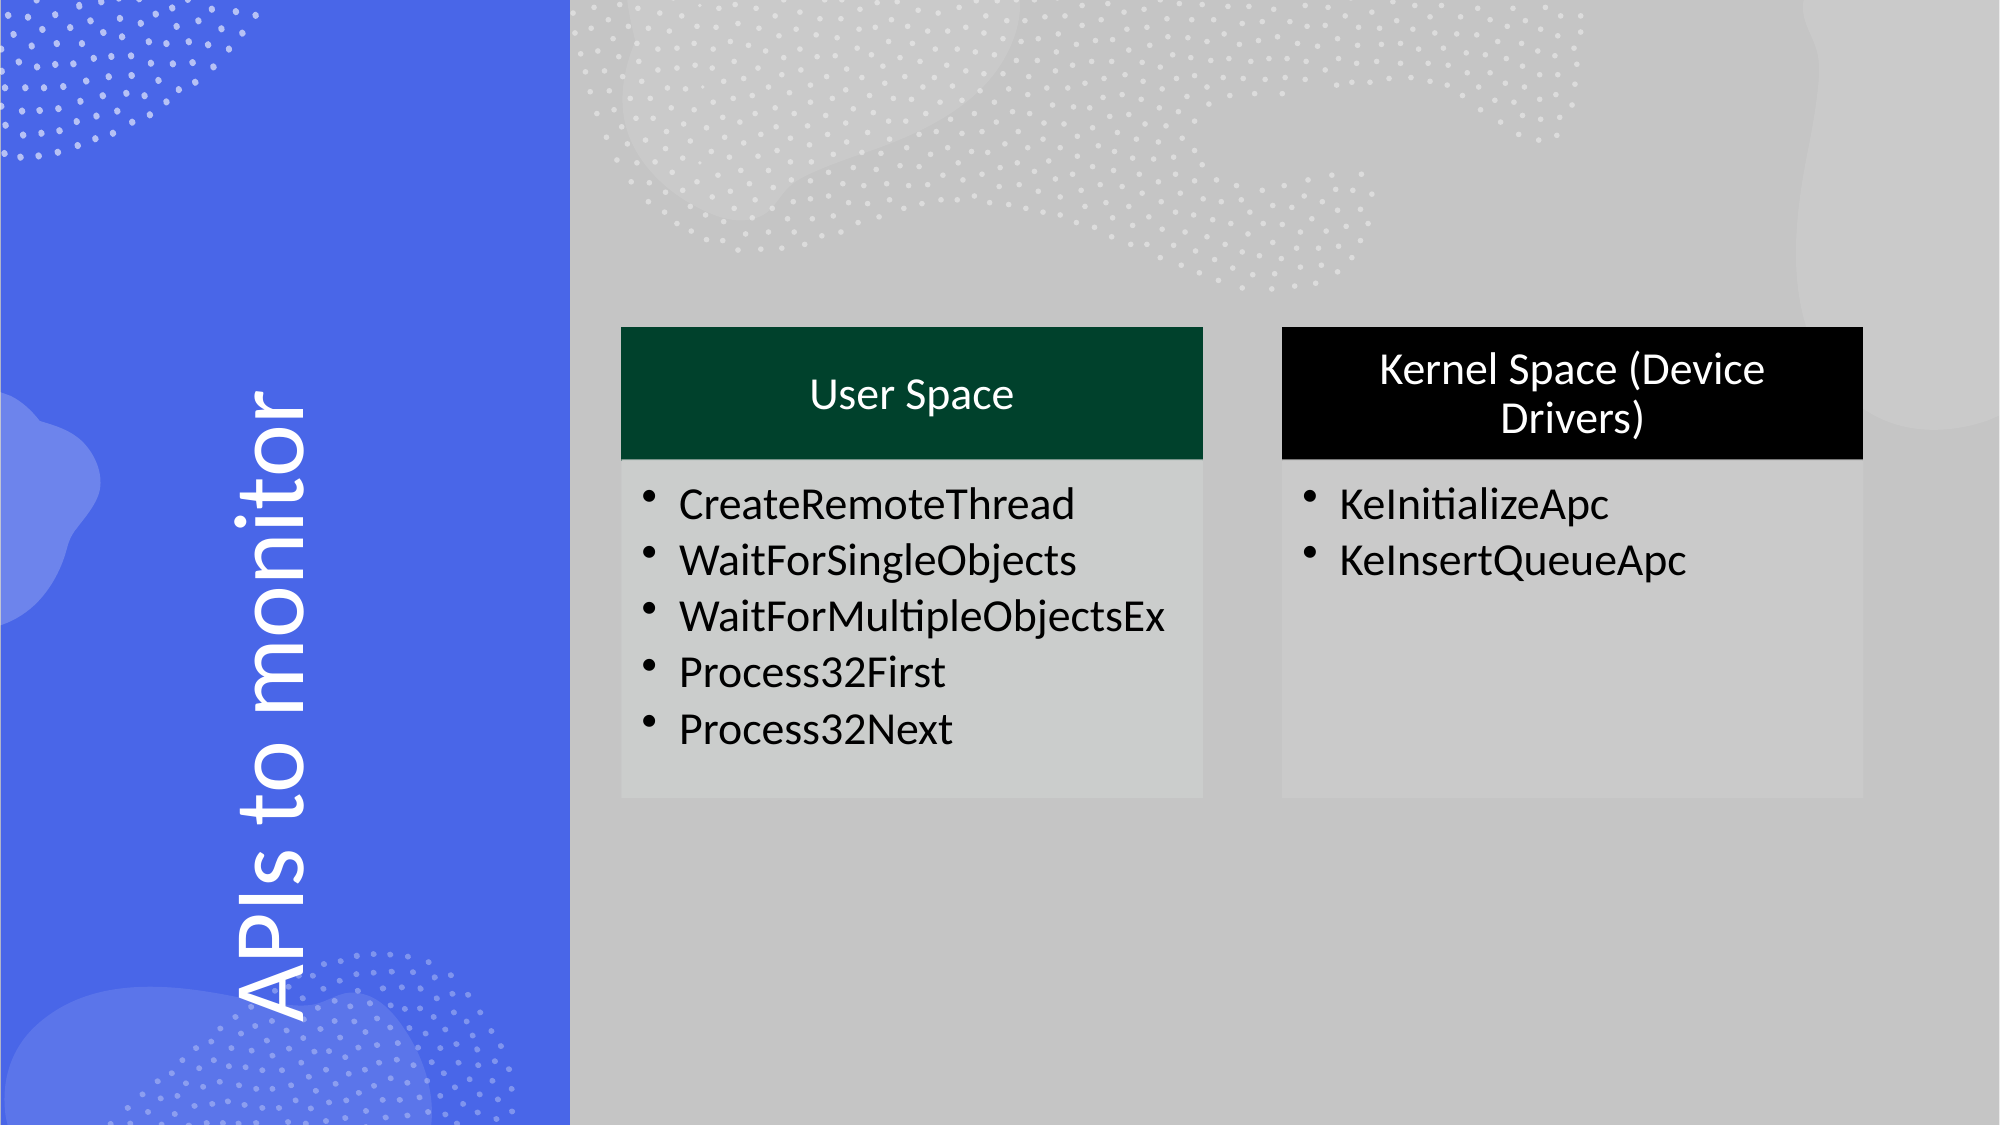

User Space
CreateRemoteThread
WaitForSingleObjects
WaitForMultipleObjectsEx
Process32First
Process32Next
Kernel Space (Device Drivers)
KeInitializeApc
KeInsertQueueApc
# APIs to monitor